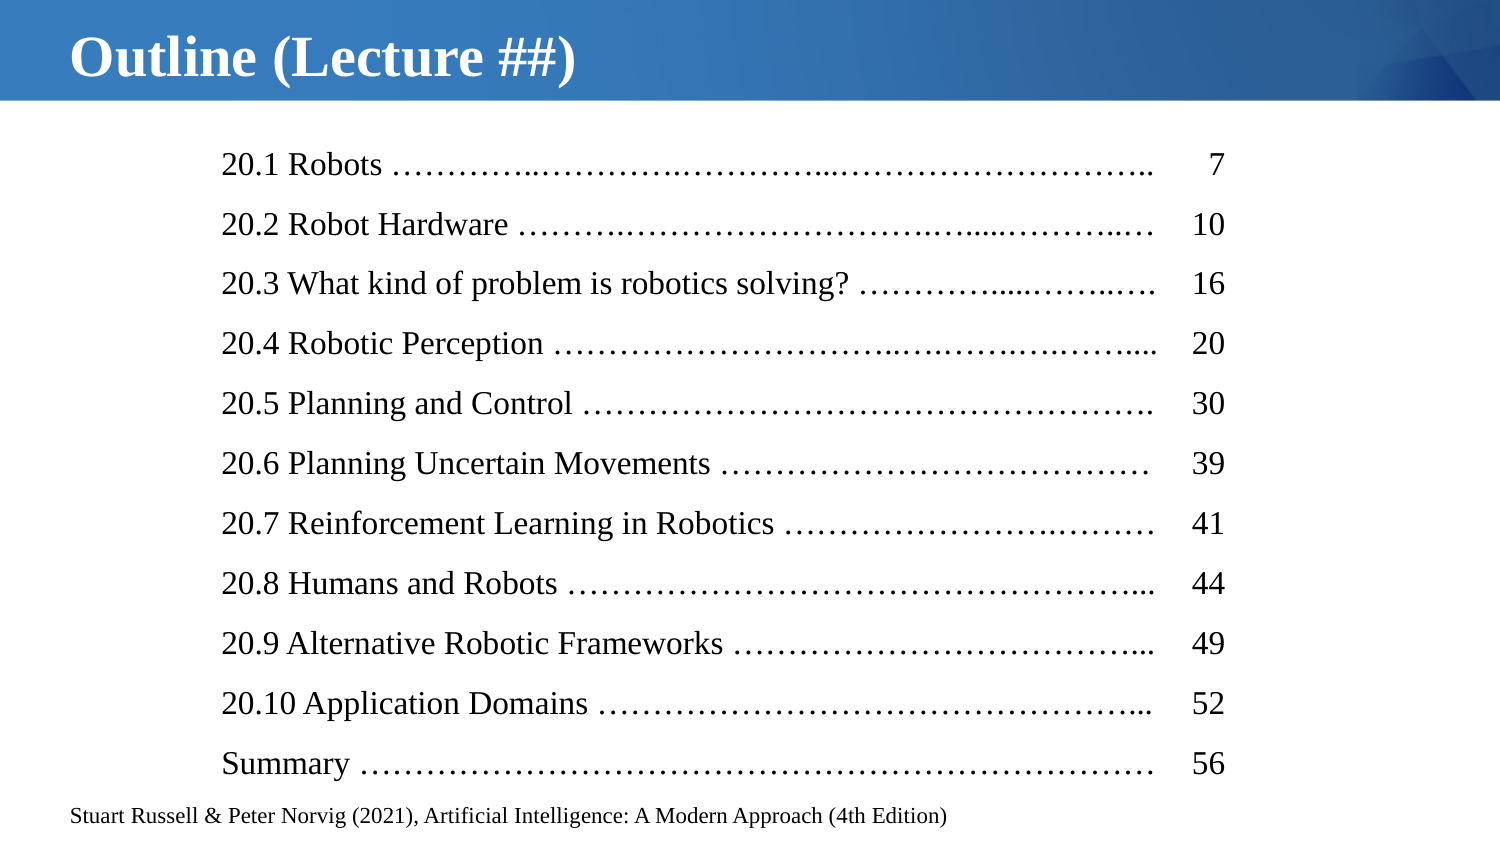

# Outline (Lecture ##)
20.1 Robots …………..………….…………...………………………..
20.2 Robot Hardware ……….……………………….….....………..…
20.3 What kind of problem is robotics solving? ………….....……..….
20.4 Robotic Perception …………………………..….…….….……....
20.5 Planning and Control …………………………………………….
20.6 Planning Uncertain Movements …………………………………
20.7 Reinforcement Learning in Robotics …………………….………
20.8 Humans and Robots ……………………………………………...
20.9 Alternative Robotic Frameworks ………………………………...
20.10 Application Domains …………………………………………...
Summary ………………………………………………………………
7
10
16
20
30
39
41
44
49
52
56